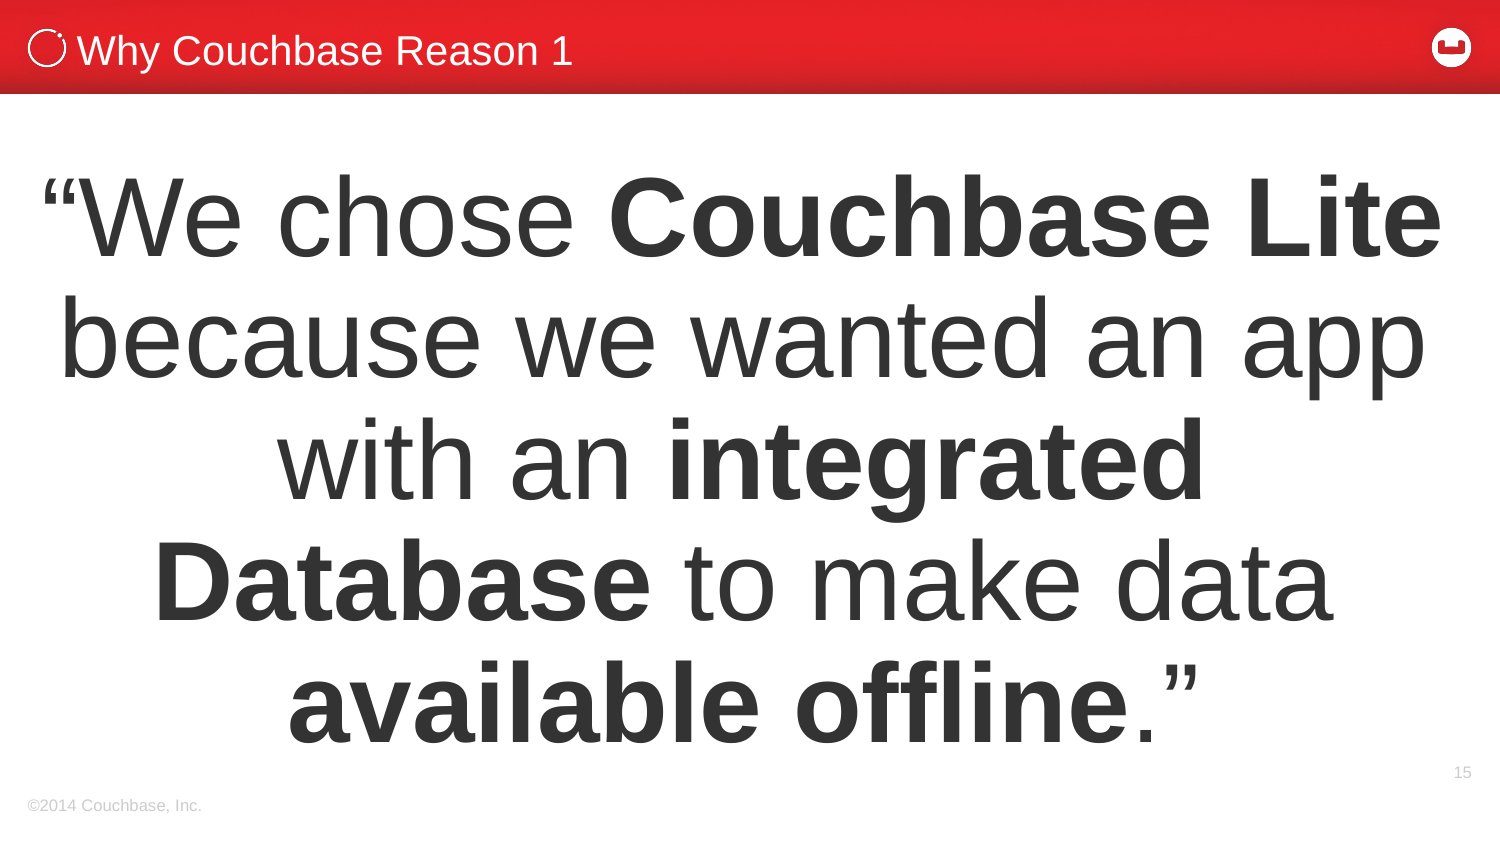

# Why Couchbase Reason 1
“We chose Couchbase Lite because we wanted an app with an integrated Database to make data available offline.”
15
©2014 Couchbase, Inc.